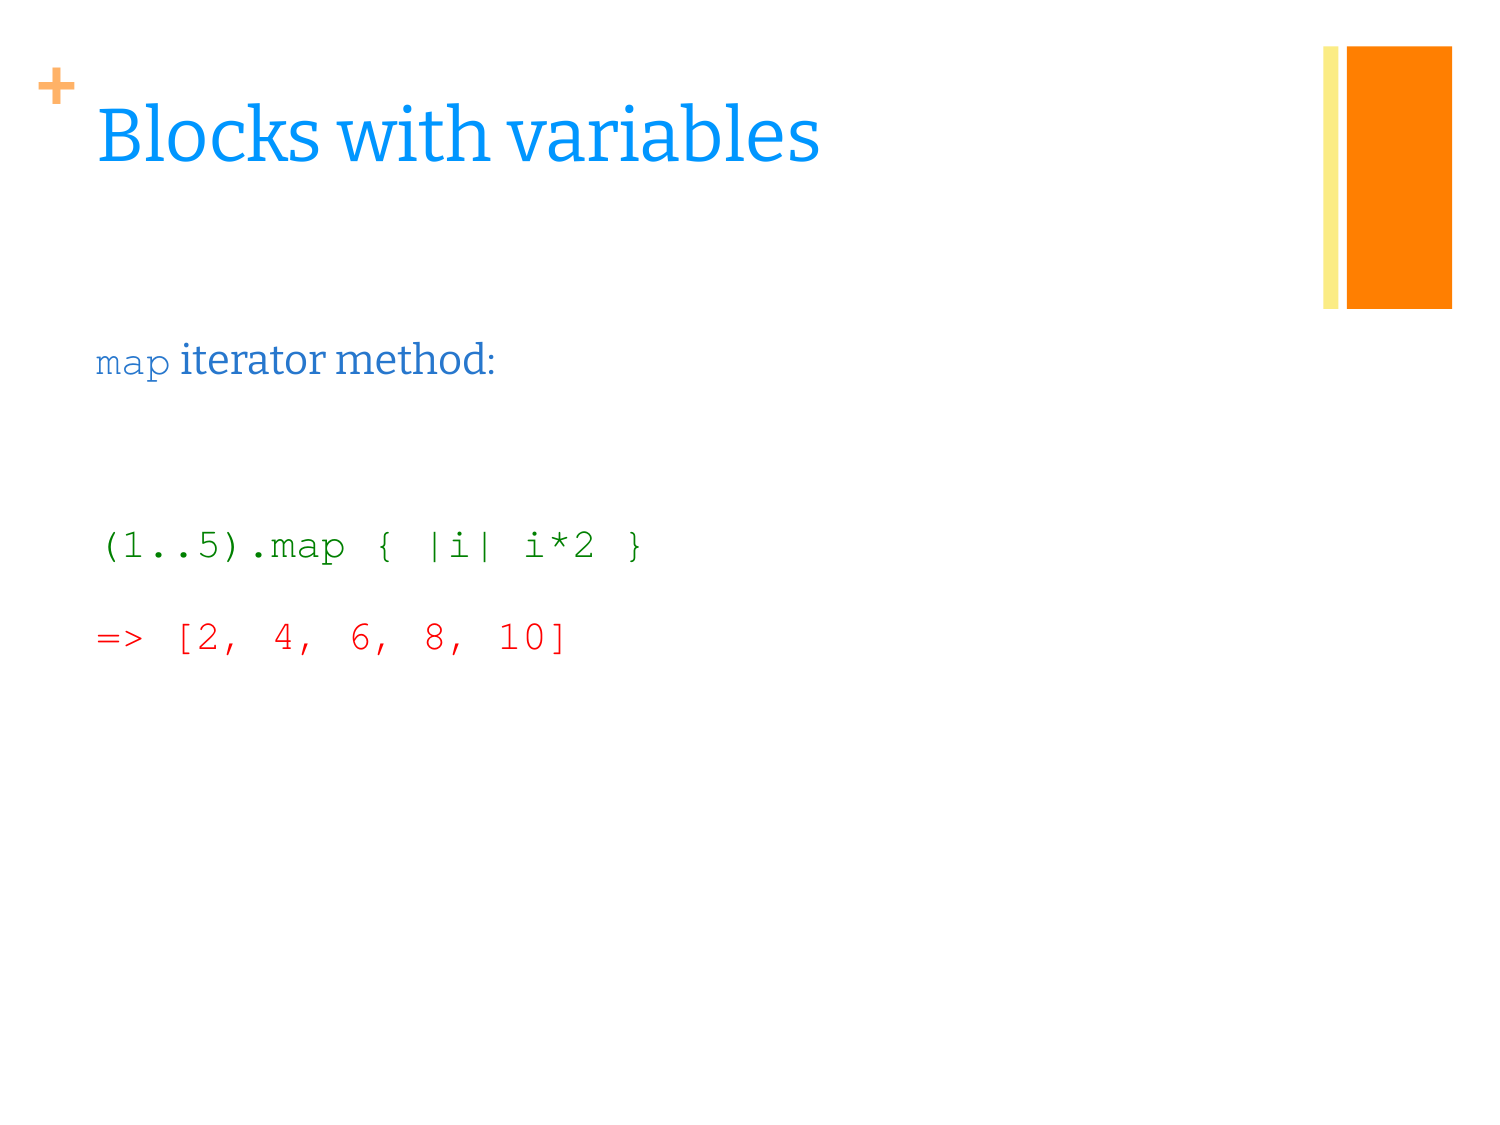

# Blocks with variables
map iterator method:

(1..5).map { |i| i*2 }
=> [2, 4, 6, 8, 10]